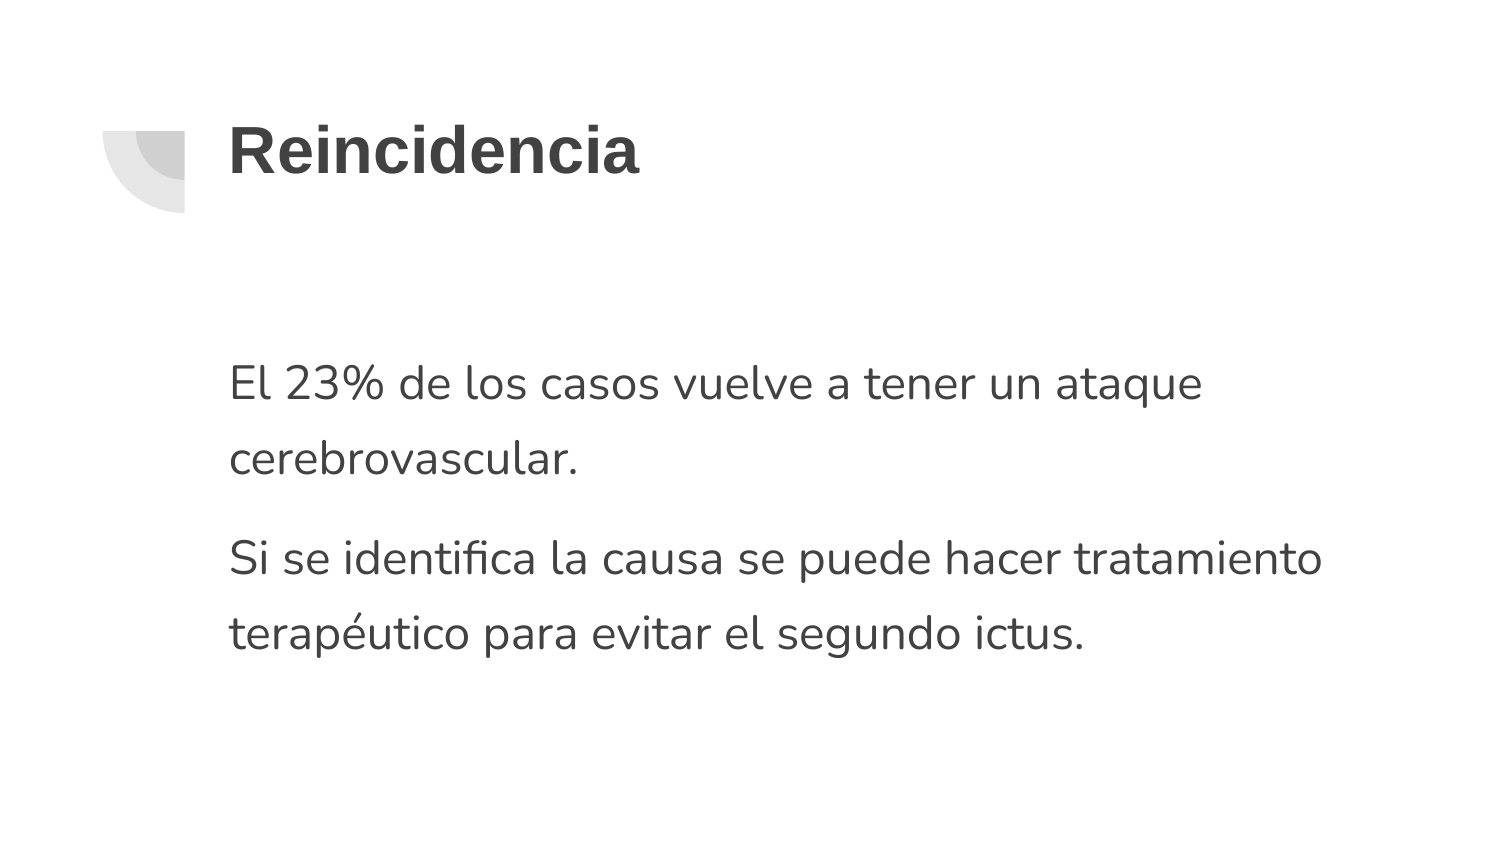

# Reincidencia
El 23% de los casos vuelve a tener un ataque cerebrovascular.
Si se identifica la causa se puede hacer tratamiento terapéutico para evitar el segundo ictus.